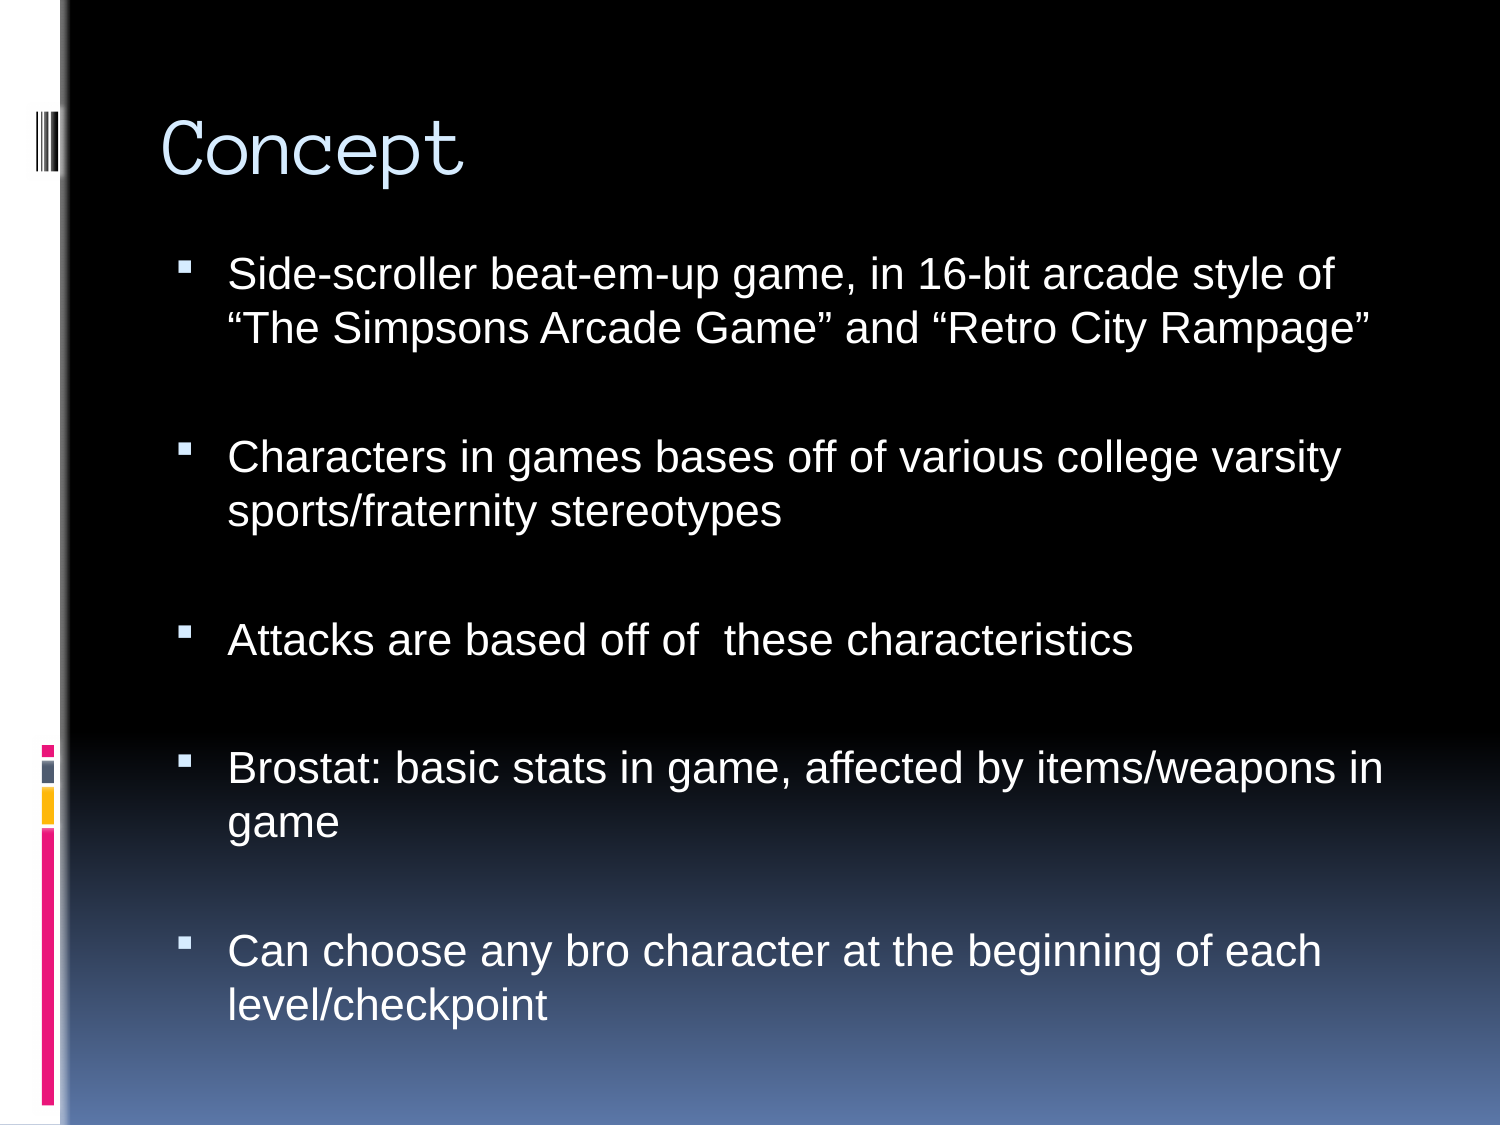

# Concept
Side-scroller beat-em-up game, in 16-bit arcade style of “The Simpsons Arcade Game” and “Retro City Rampage”

Characters in games bases off of various college varsity sports/fraternity stereotypes

Attacks are based off of  these characteristics

Brostat: basic stats in game, affected by items/weapons in game

Can choose any bro character at the beginning of each level/checkpoint